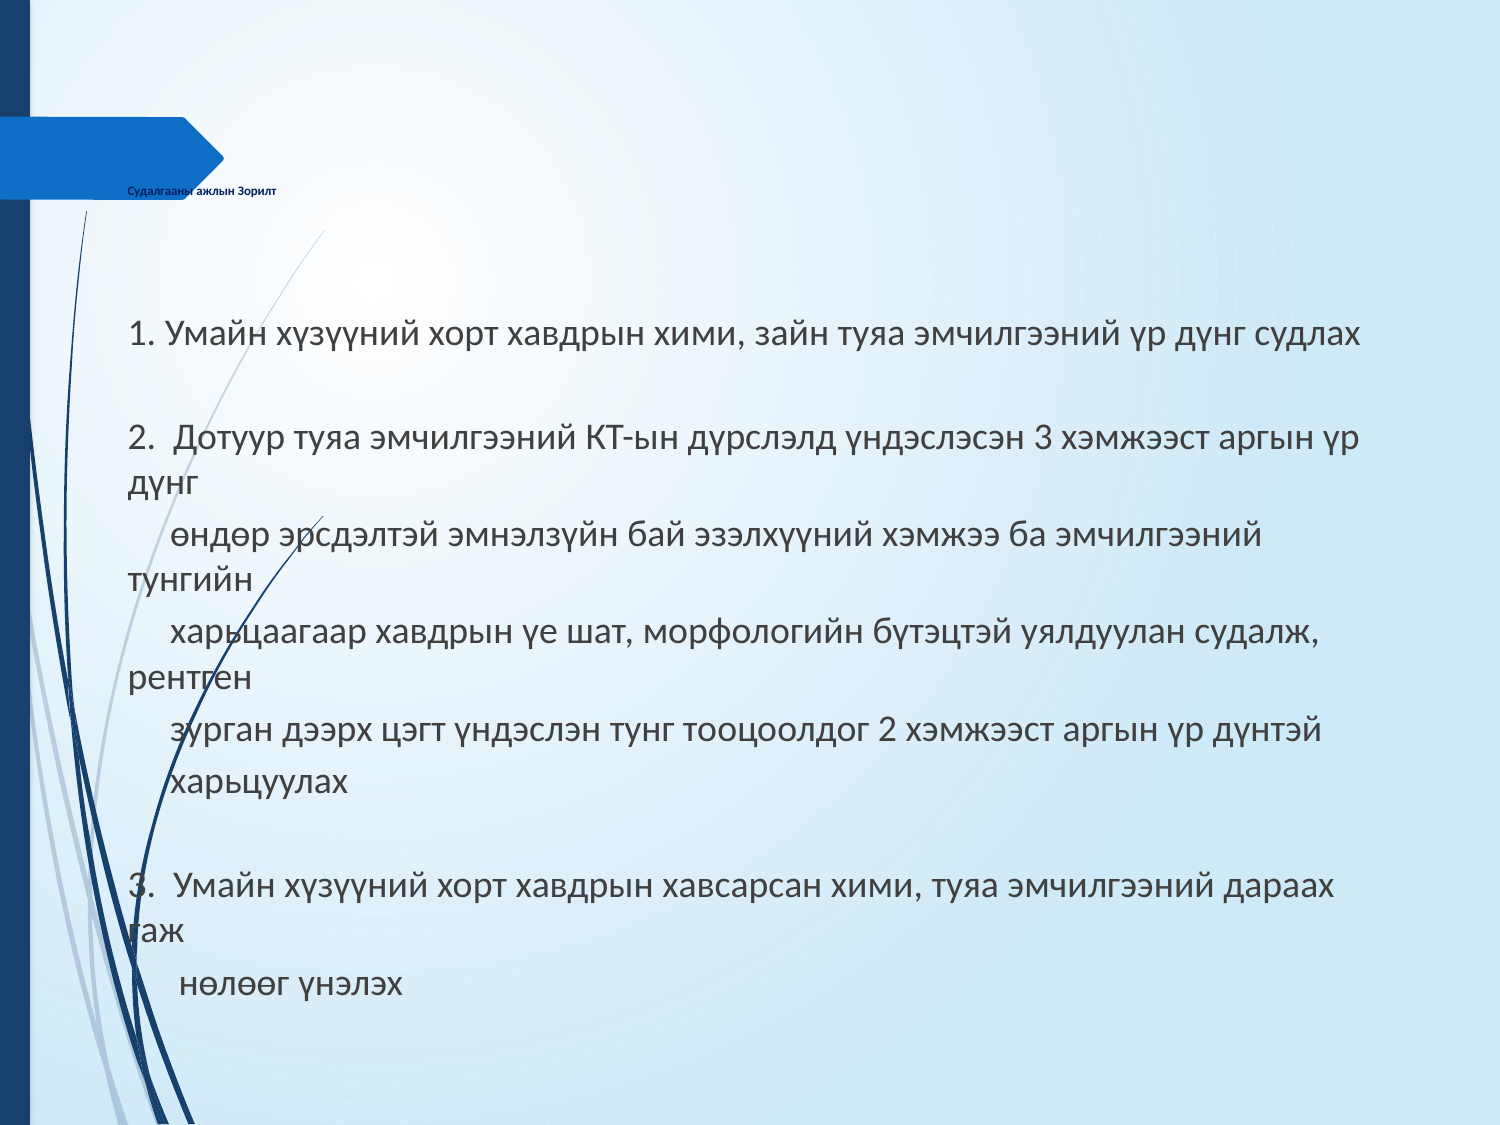

# Судалгааны ажлын Зорилт
1. Умайн хүзүүний хорт хавдрын хими, зайн туяа эмчилгээний үр дүнг судлах

2.  Дотуур туяа эмчилгээний КТ-ын дүрслэлд үндэслэсэн 3 хэмжээст аргын үр дүнг
     өндөр эрсдэлтэй эмнэлзүйн бай эзэлхүүний хэмжээ ба эмчилгээний тунгийн
     харьцаагаар хавдрын үе шат, морфологийн бүтэцтэй уялдуулан судалж, рентген
     зурган дээрх цэгт үндэслэн тунг тооцоолдог 2 хэмжээст аргын үр дүнтэй
     харьцуулах

3.  Умайн хүзүүний хорт хавдрын хавсарсан хими, туяа эмчилгээний дараах гаж
      нөлөөг үнэлэх